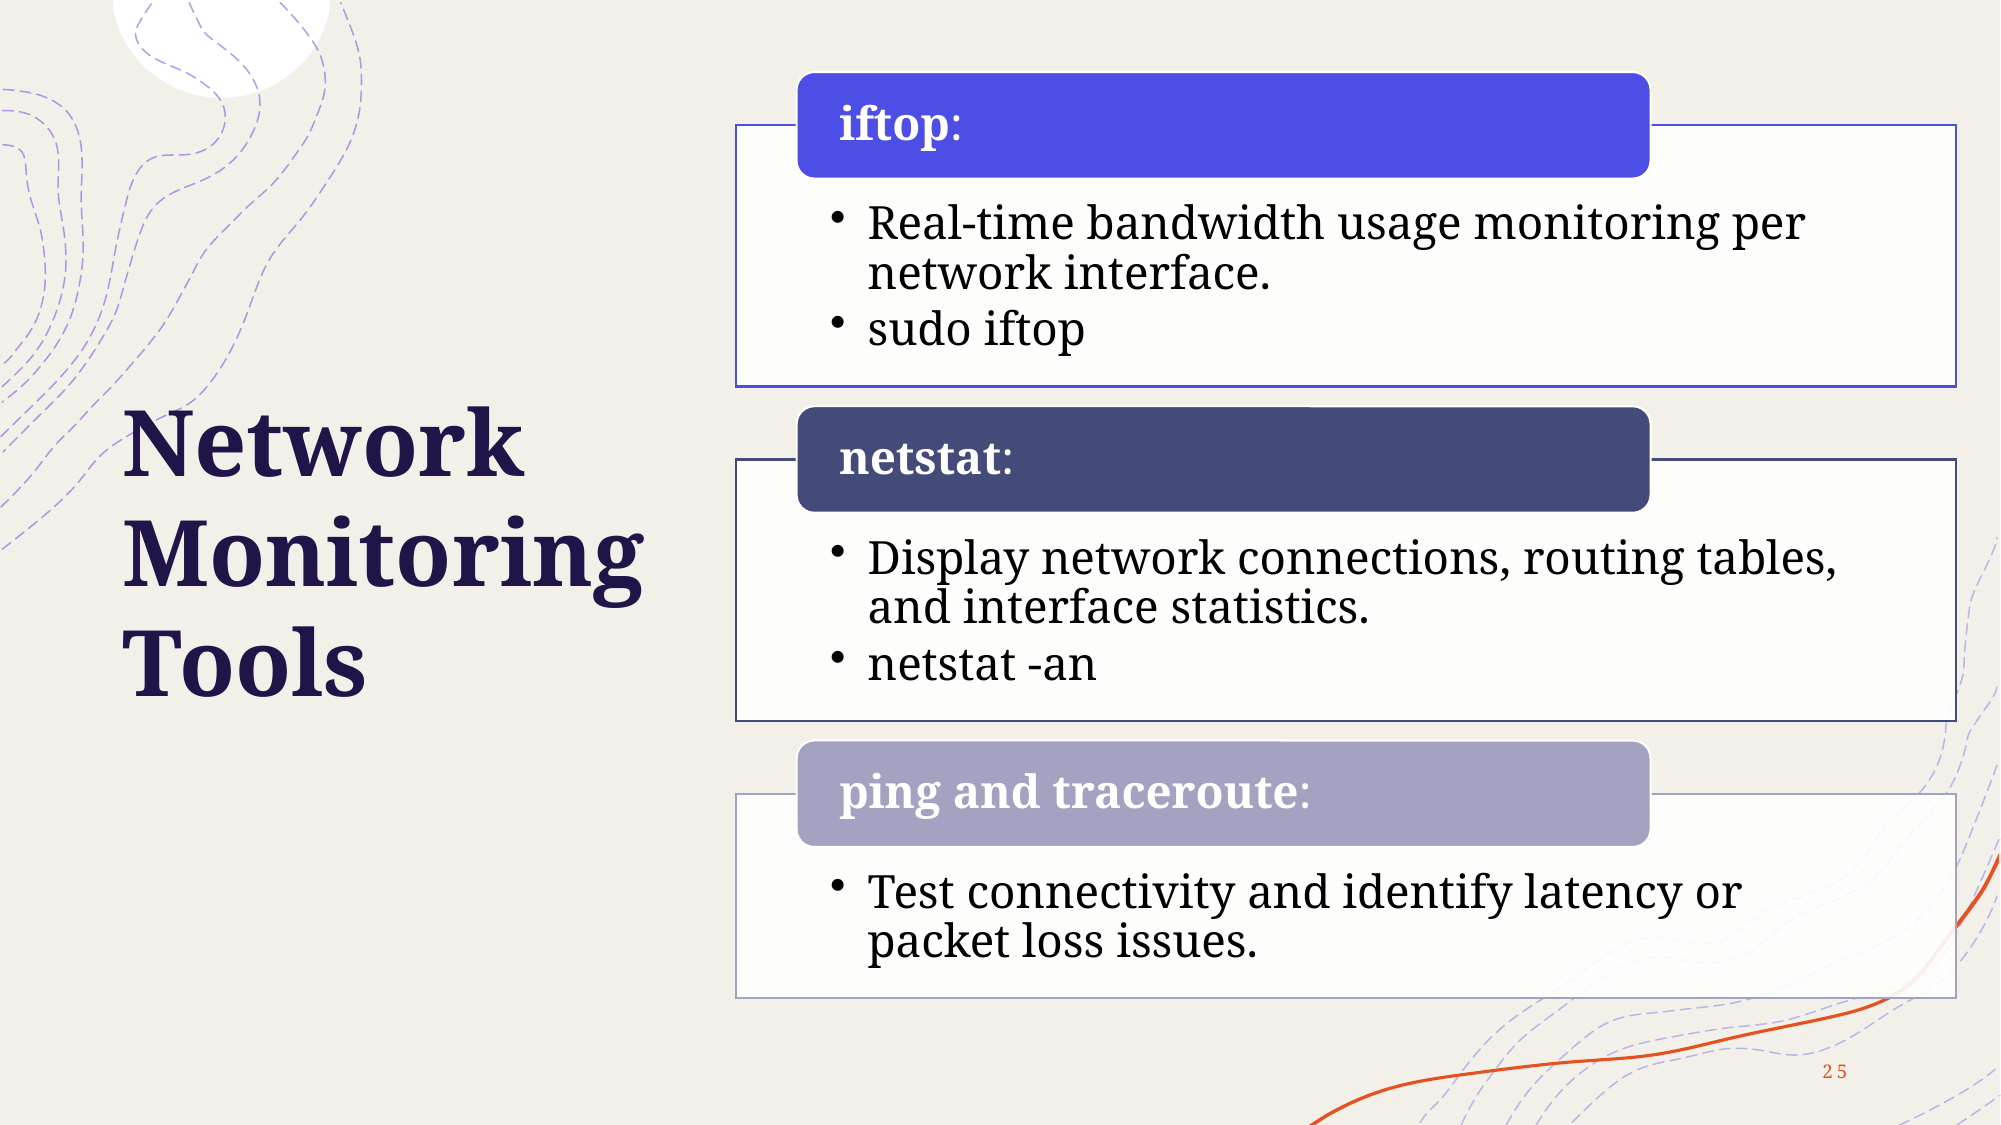

Real-time bandwidth usage monitoring per network interface.
sudo iftop
iftop:
Display network connections, routing tables, and interface statistics.
netstat -an
netstat:
Test connectivity and identify latency or packet loss issues.
ping and traceroute:
# Network Monitoring Tools

25